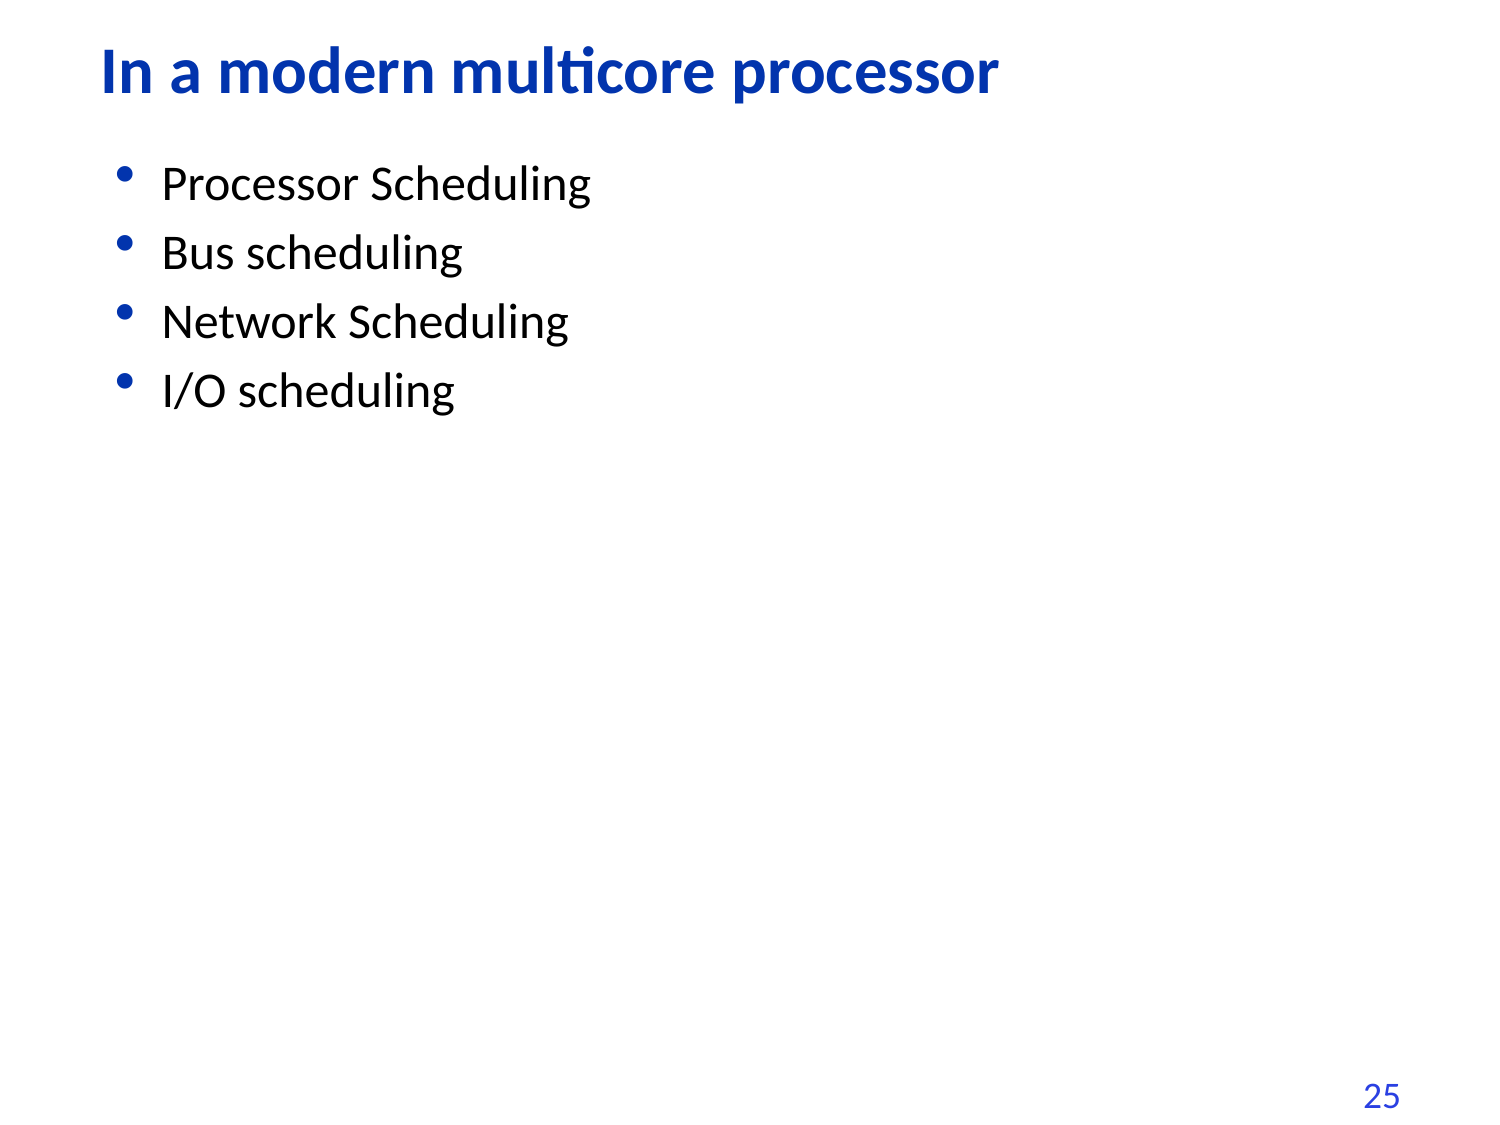

# In a modern multicore processor
Processor Scheduling
Bus scheduling
Network Scheduling
I/O scheduling